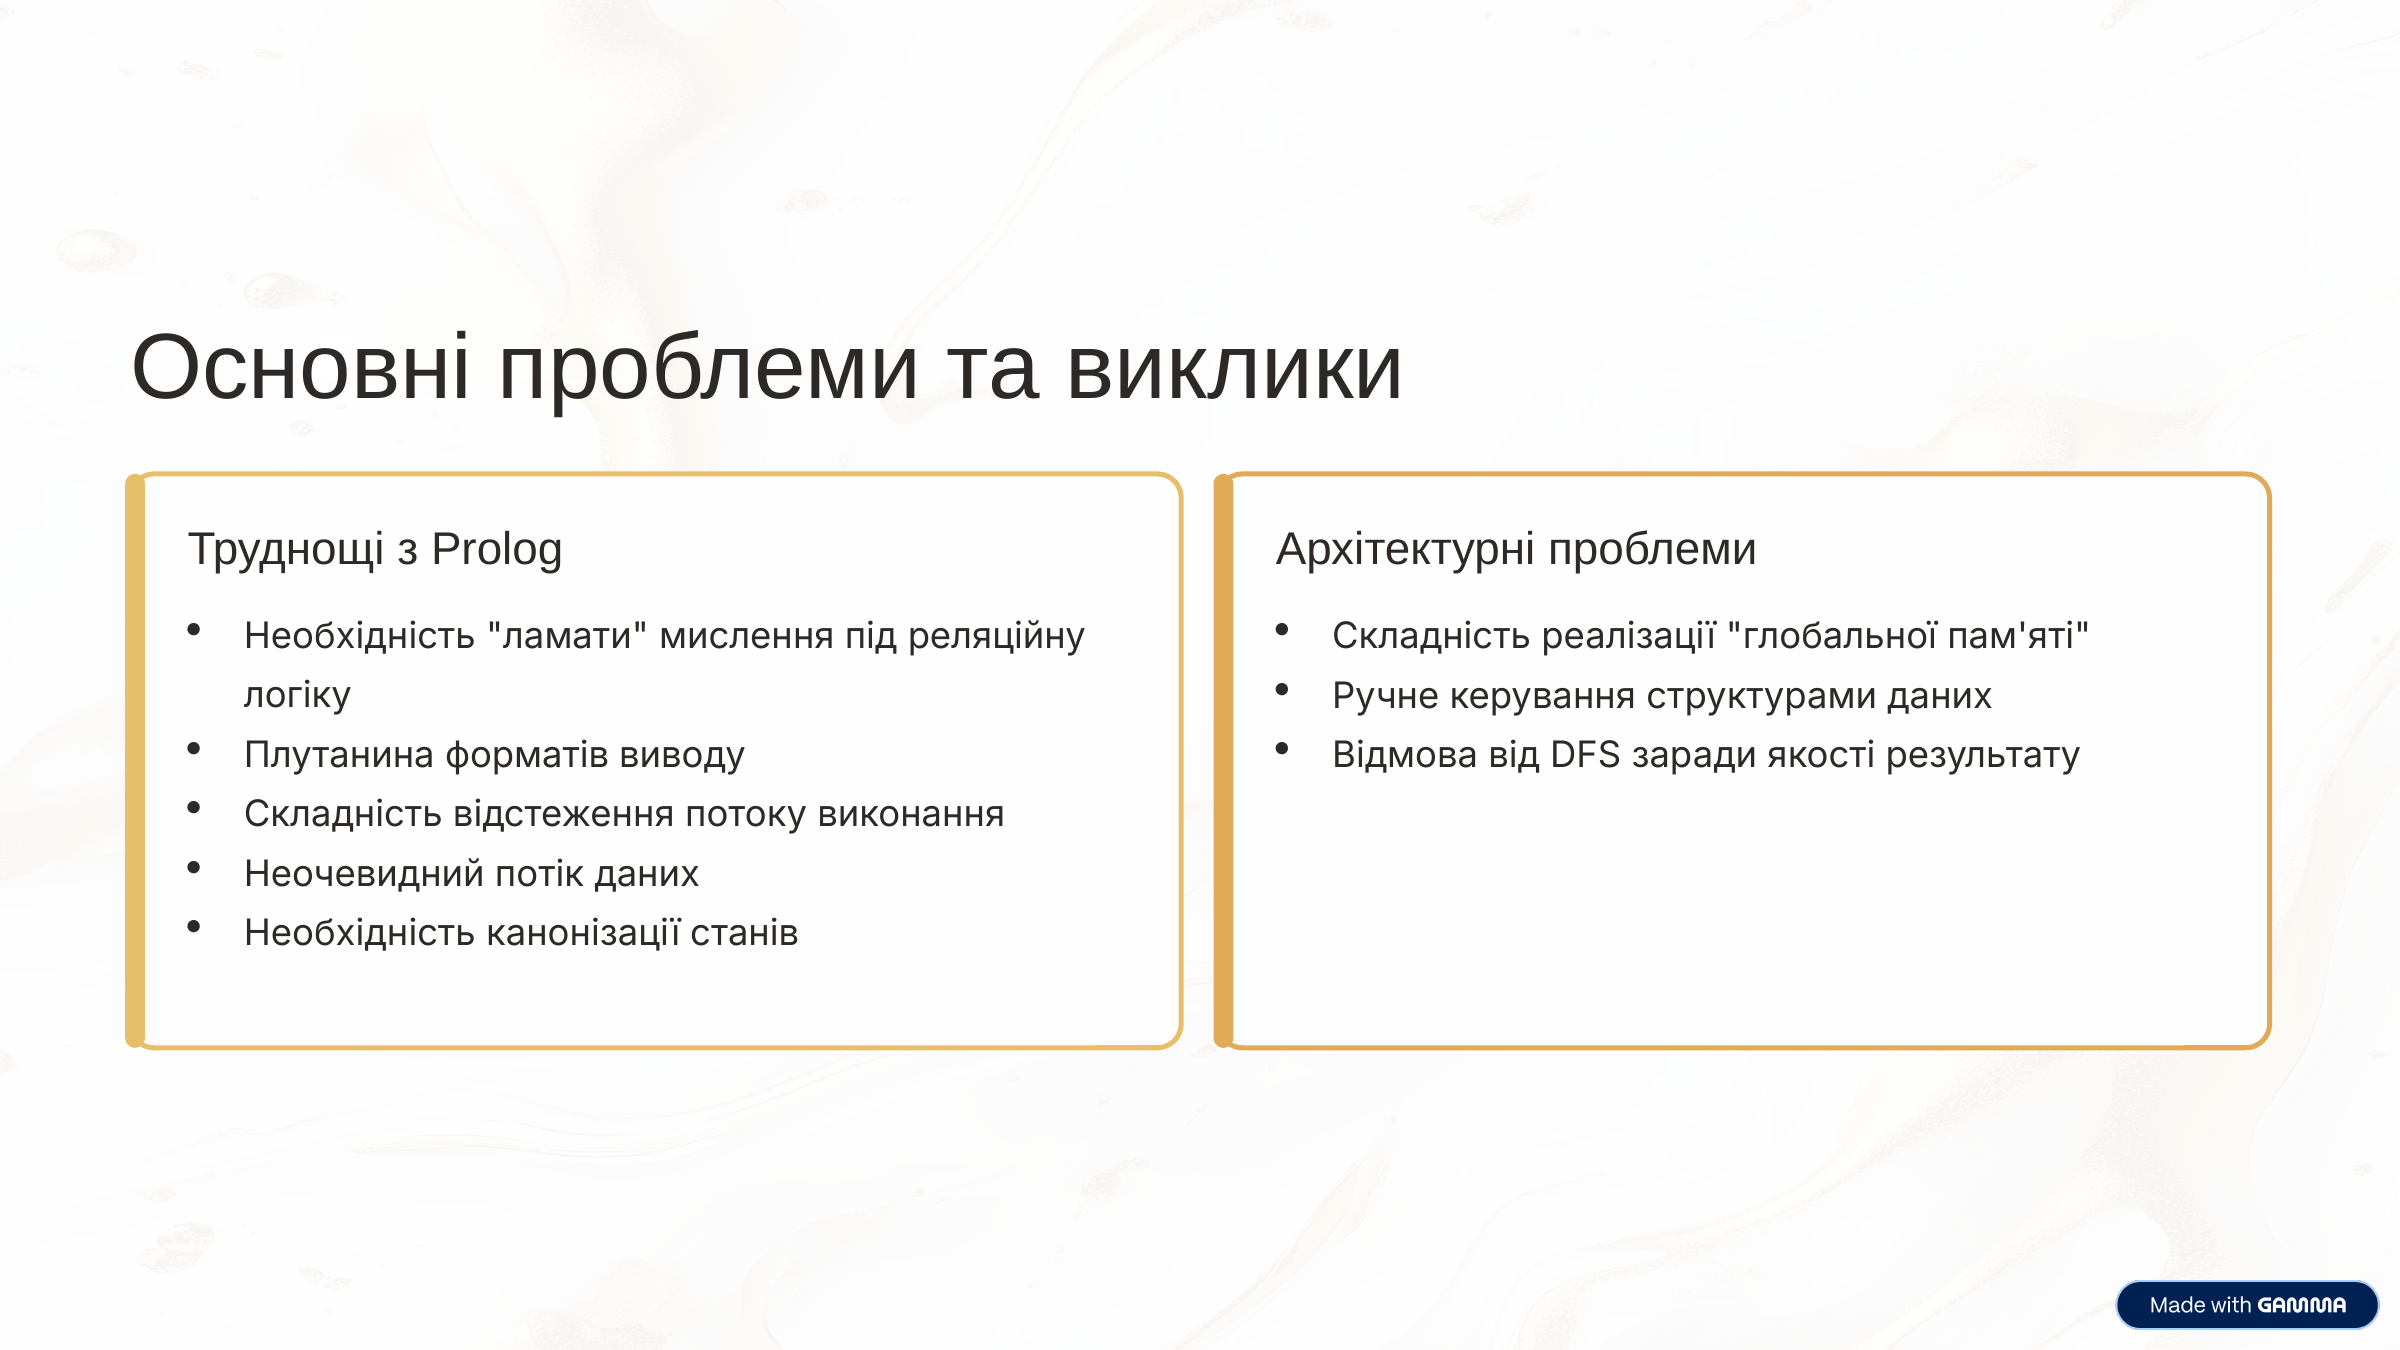

Основні проблеми та виклики

Труднощі з Prolog
Архітектурні проблеми
Необхідність "ламати" мислення під реляційну логіку
Плутанина форматів виводу
Складність відстеження потоку виконання
Неочевидний потік даних
Необхідність канонізації станів
Складність реалізації "глобальної пам'яті"
Ручне керування структурами даних
Відмова від DFS заради якості результату